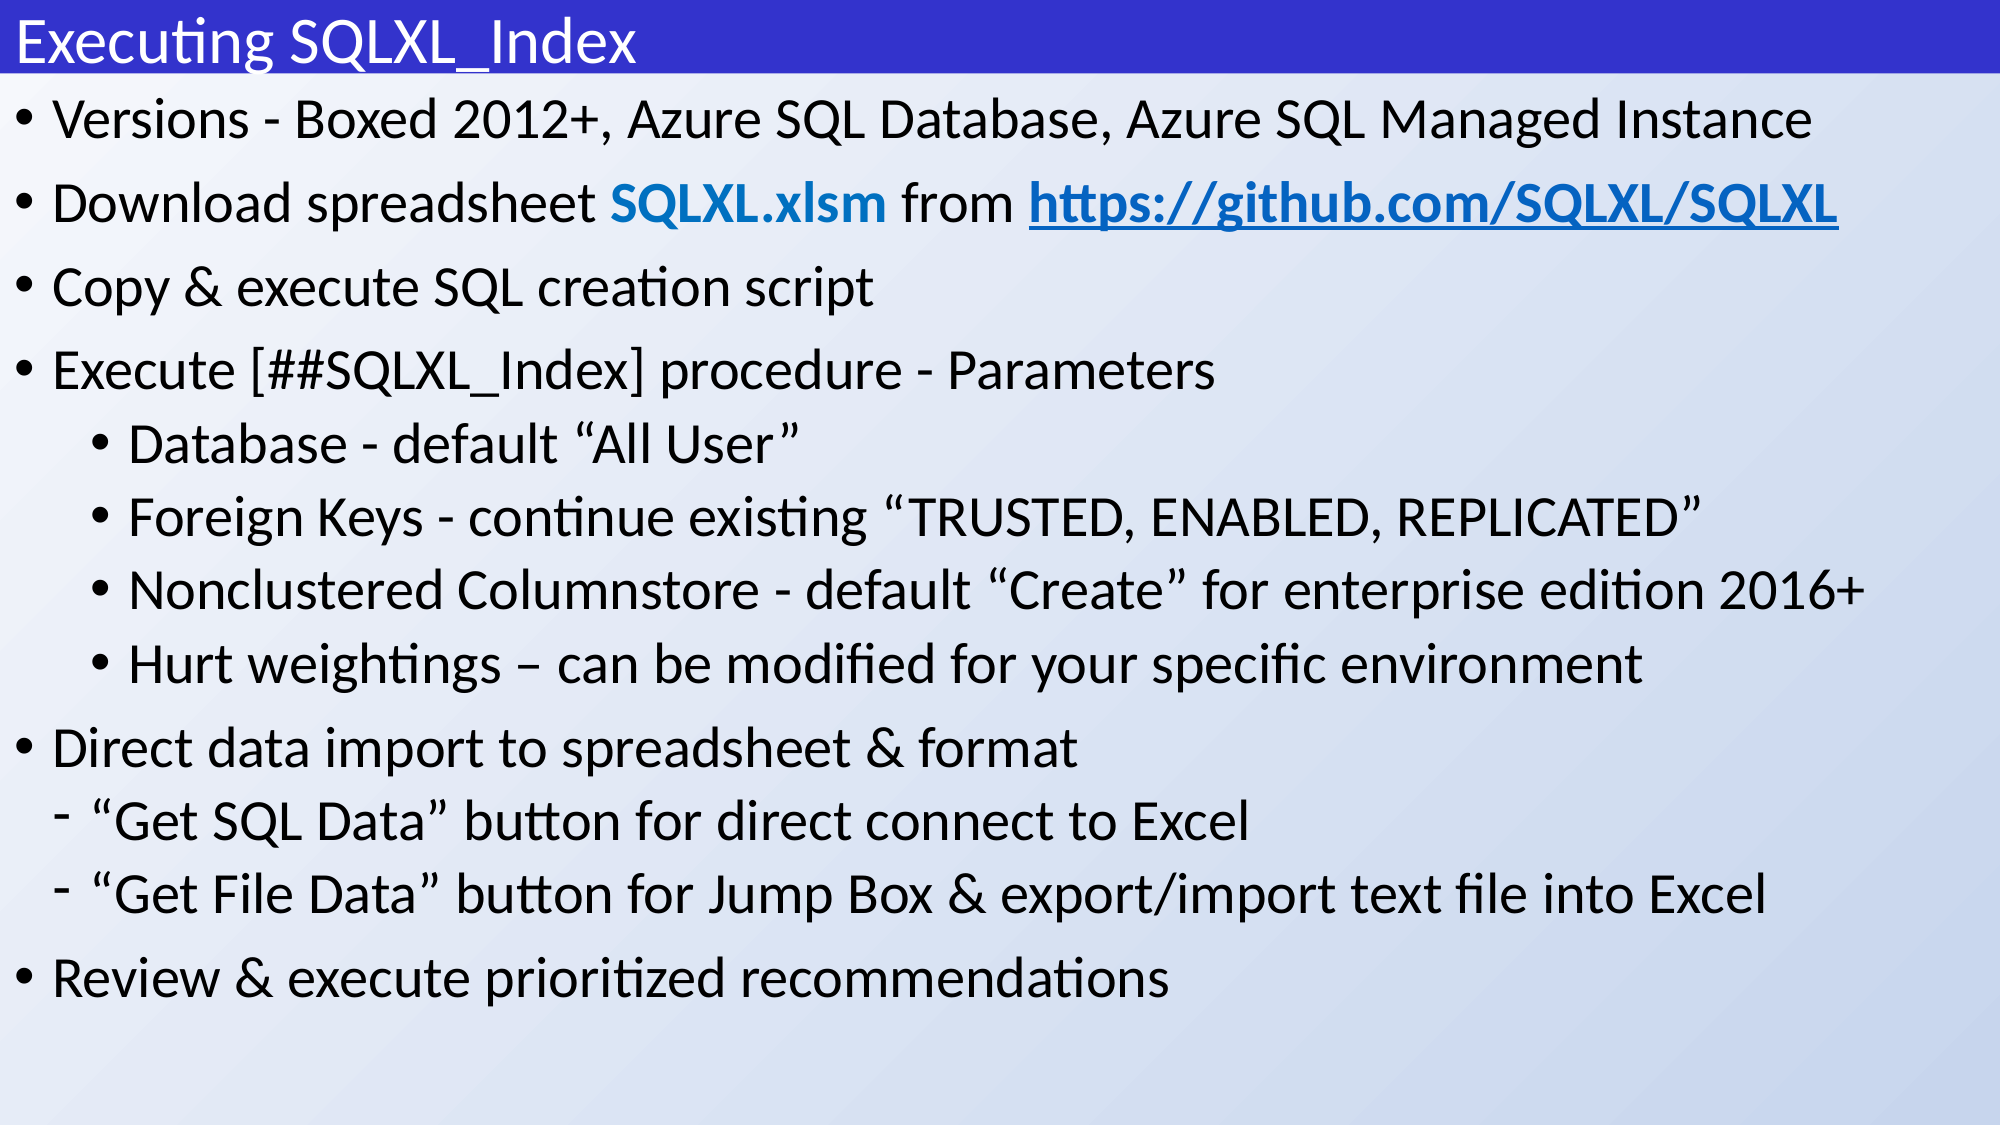

# Executing SQLXL_Index
Versions - Boxed 2012+, Azure SQL Database, Azure SQL Managed Instance
Download spreadsheet SQLXL.xlsm from https://github.com/SQLXL/SQLXL
Copy & execute SQL creation script
Execute [##SQLXL_Index] procedure - Parameters
Database - default “All User”
Foreign Keys - continue existing “TRUSTED, ENABLED, REPLICATED”
Nonclustered Columnstore - default “Create” for enterprise edition 2016+
Hurt weightings – can be modified for your specific environment
Direct data import to spreadsheet & format
“Get SQL Data” button for direct connect to Excel
“Get File Data” button for Jump Box & export/import text file into Excel
Review & execute prioritized recommendations